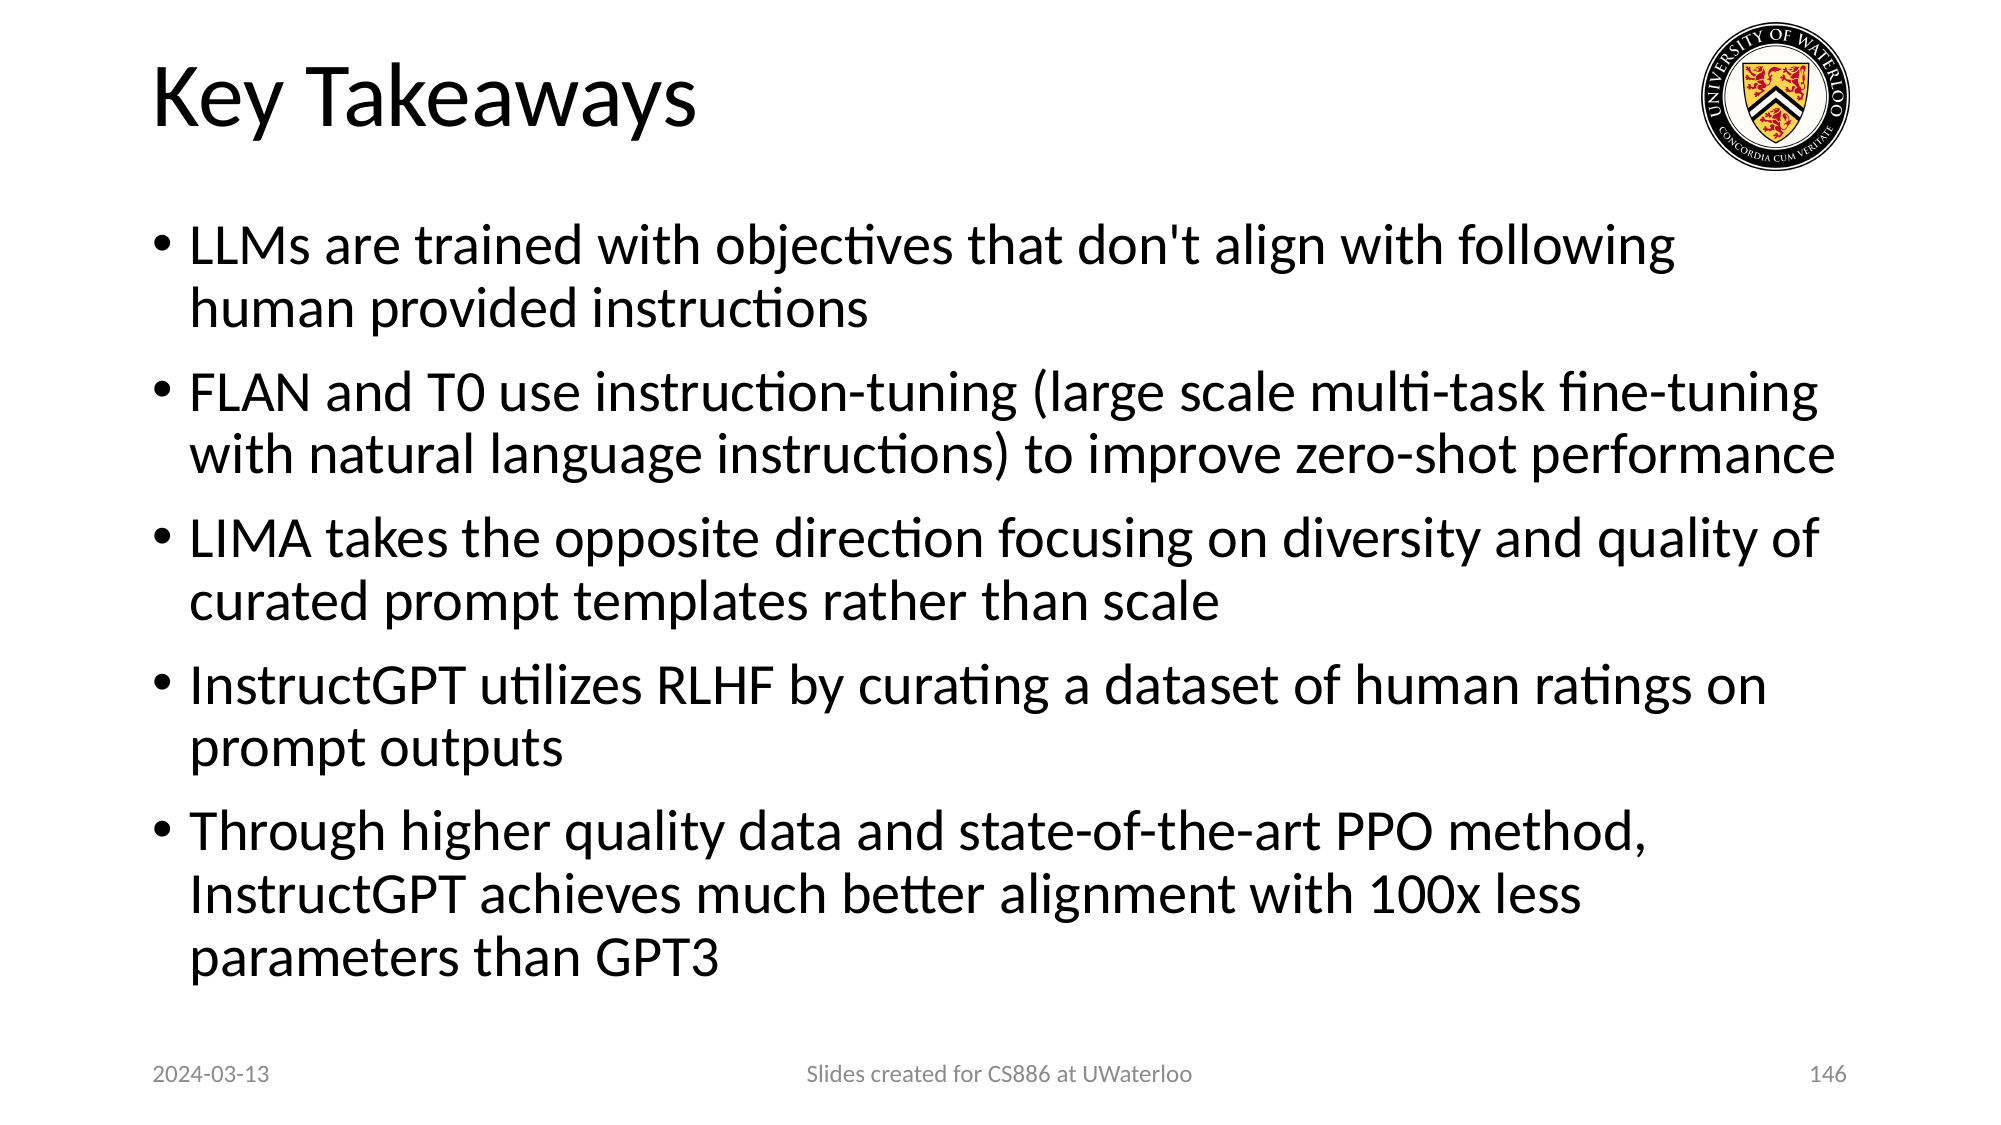

# Key Takeaways
LLMs are trained with objectives that don't align with following human provided instructions
FLAN and T0 use instruction-tuning (large scale multi-task fine-tuning with natural language instructions) to improve zero-shot performance
LIMA takes the opposite direction focusing on diversity and quality of curated prompt templates rather than scale
InstructGPT utilizes RLHF by curating a dataset of human ratings on prompt outputs
Through higher quality data and state-of-the-art PPO method, InstructGPT achieves much better alignment with 100x less parameters than GPT3
2024-03-13
Slides created for CS886 at UWaterloo
146